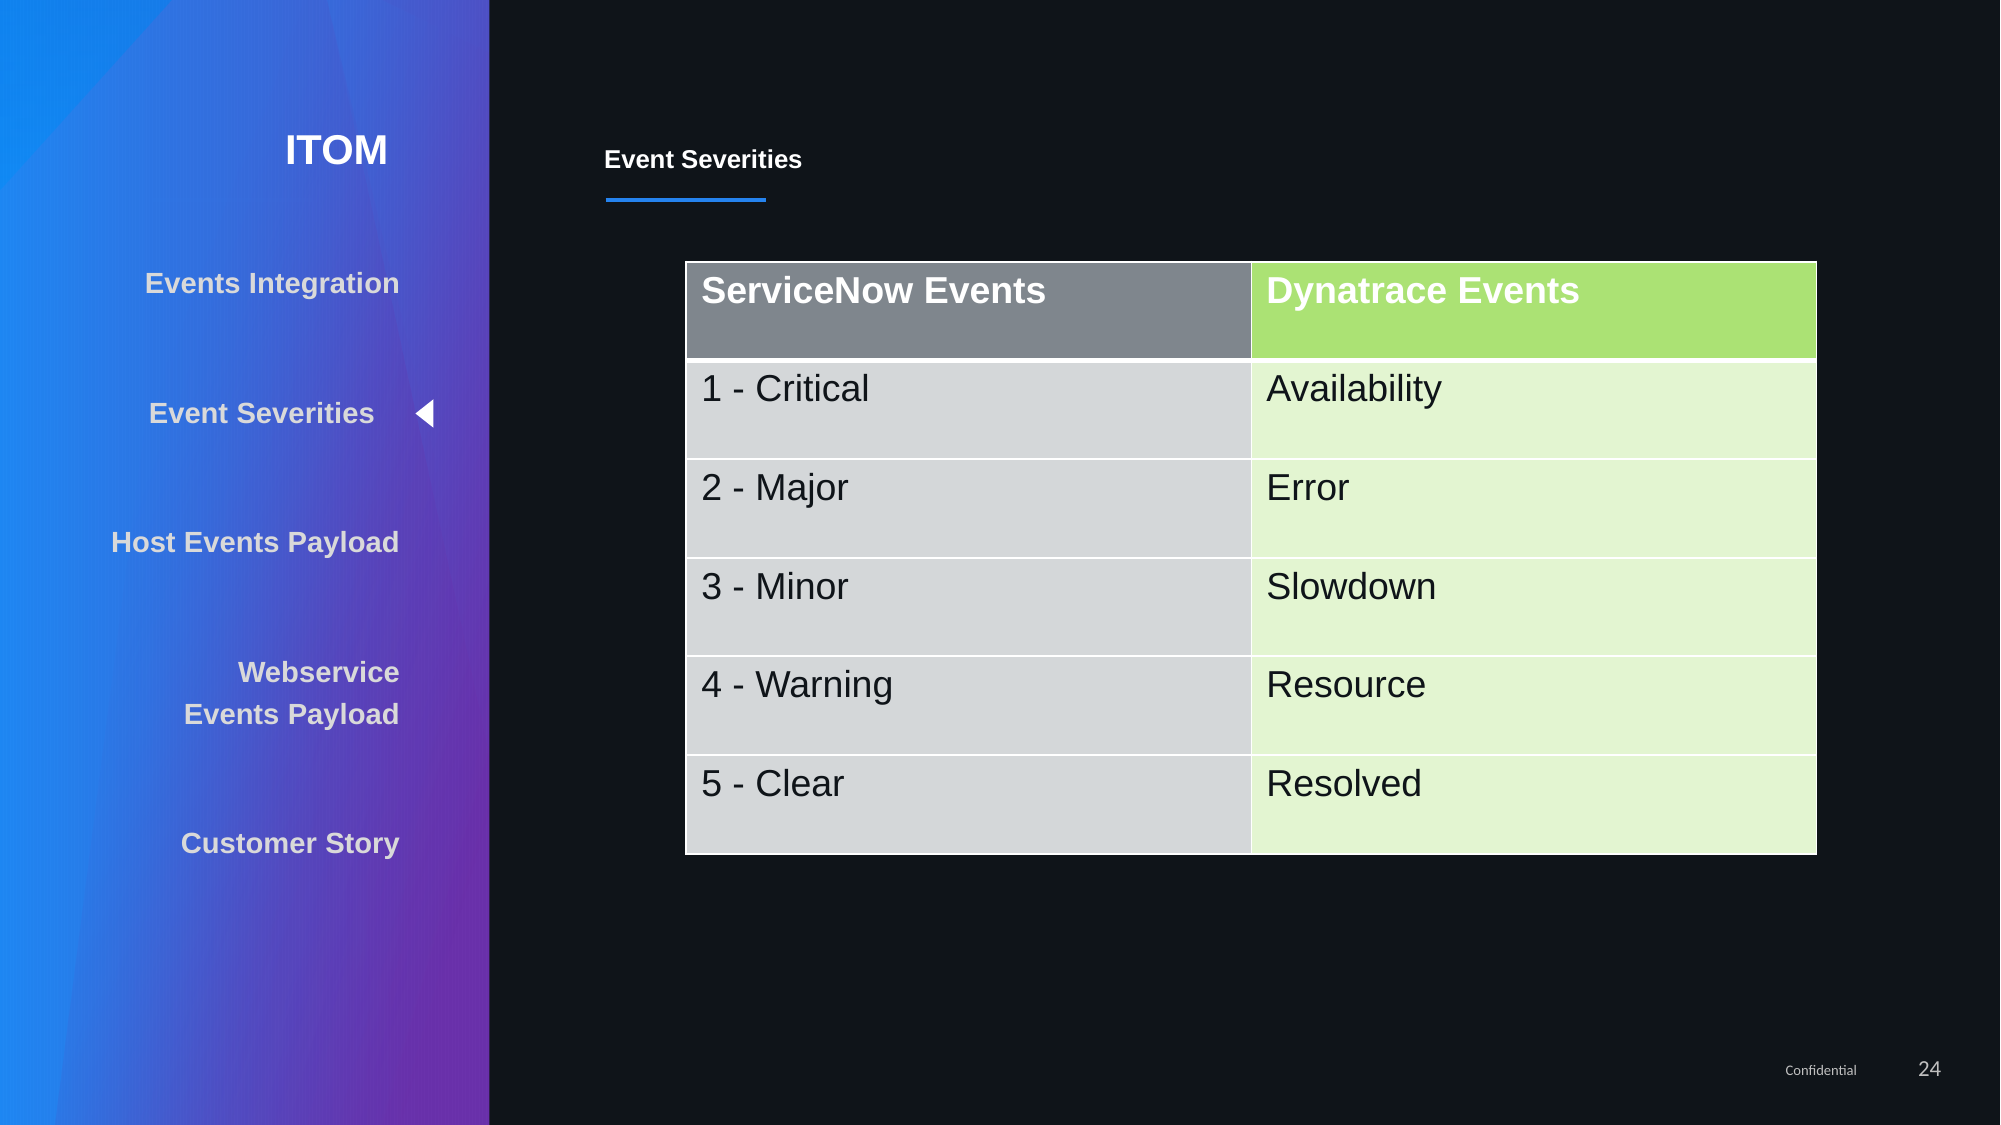

ITOM
# Event Severities
Events Integration
Event Severities
Host Events Payload
Webservice Events Payload
Customer Story

| ServiceNow Events | Dynatrace Events |
| --- | --- |
| 1 - Critical | Availability |
| 2 - Major | Error |
| 3 - Minor | Slowdown |
| 4 - Warning | Resource |
| 5 - Clear | Resolved |